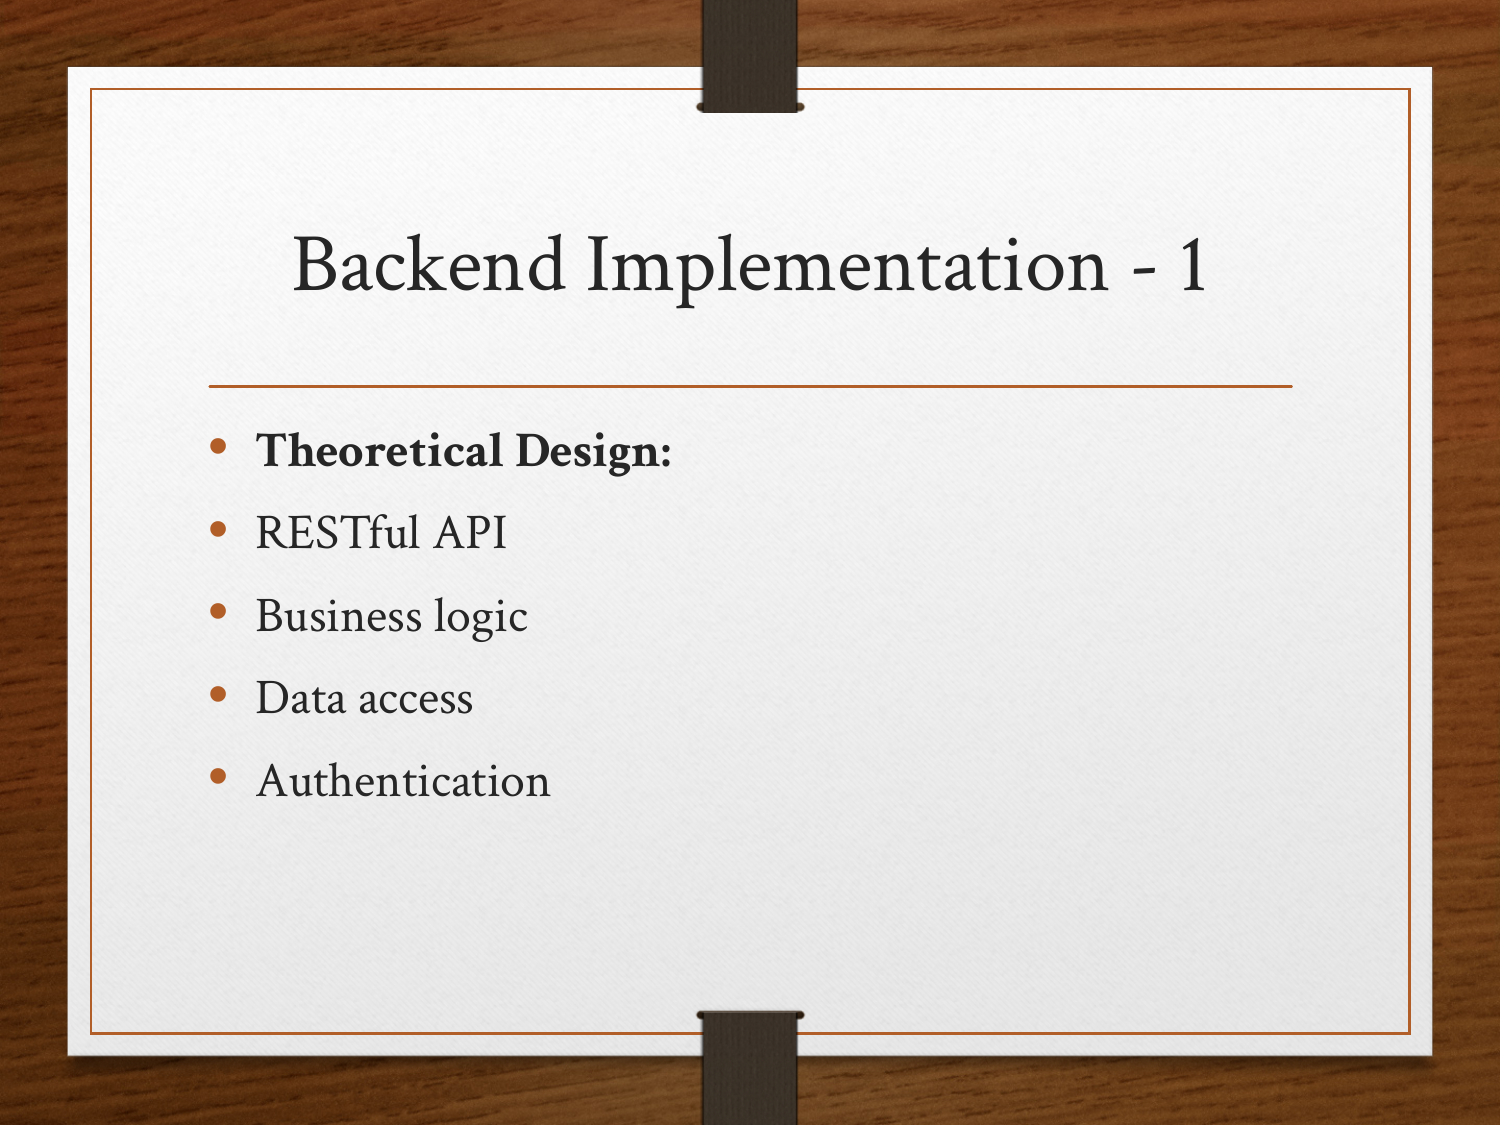

# Backend Implementation - 1
Theoretical Design:
RESTful API
Business logic
Data access
Authentication